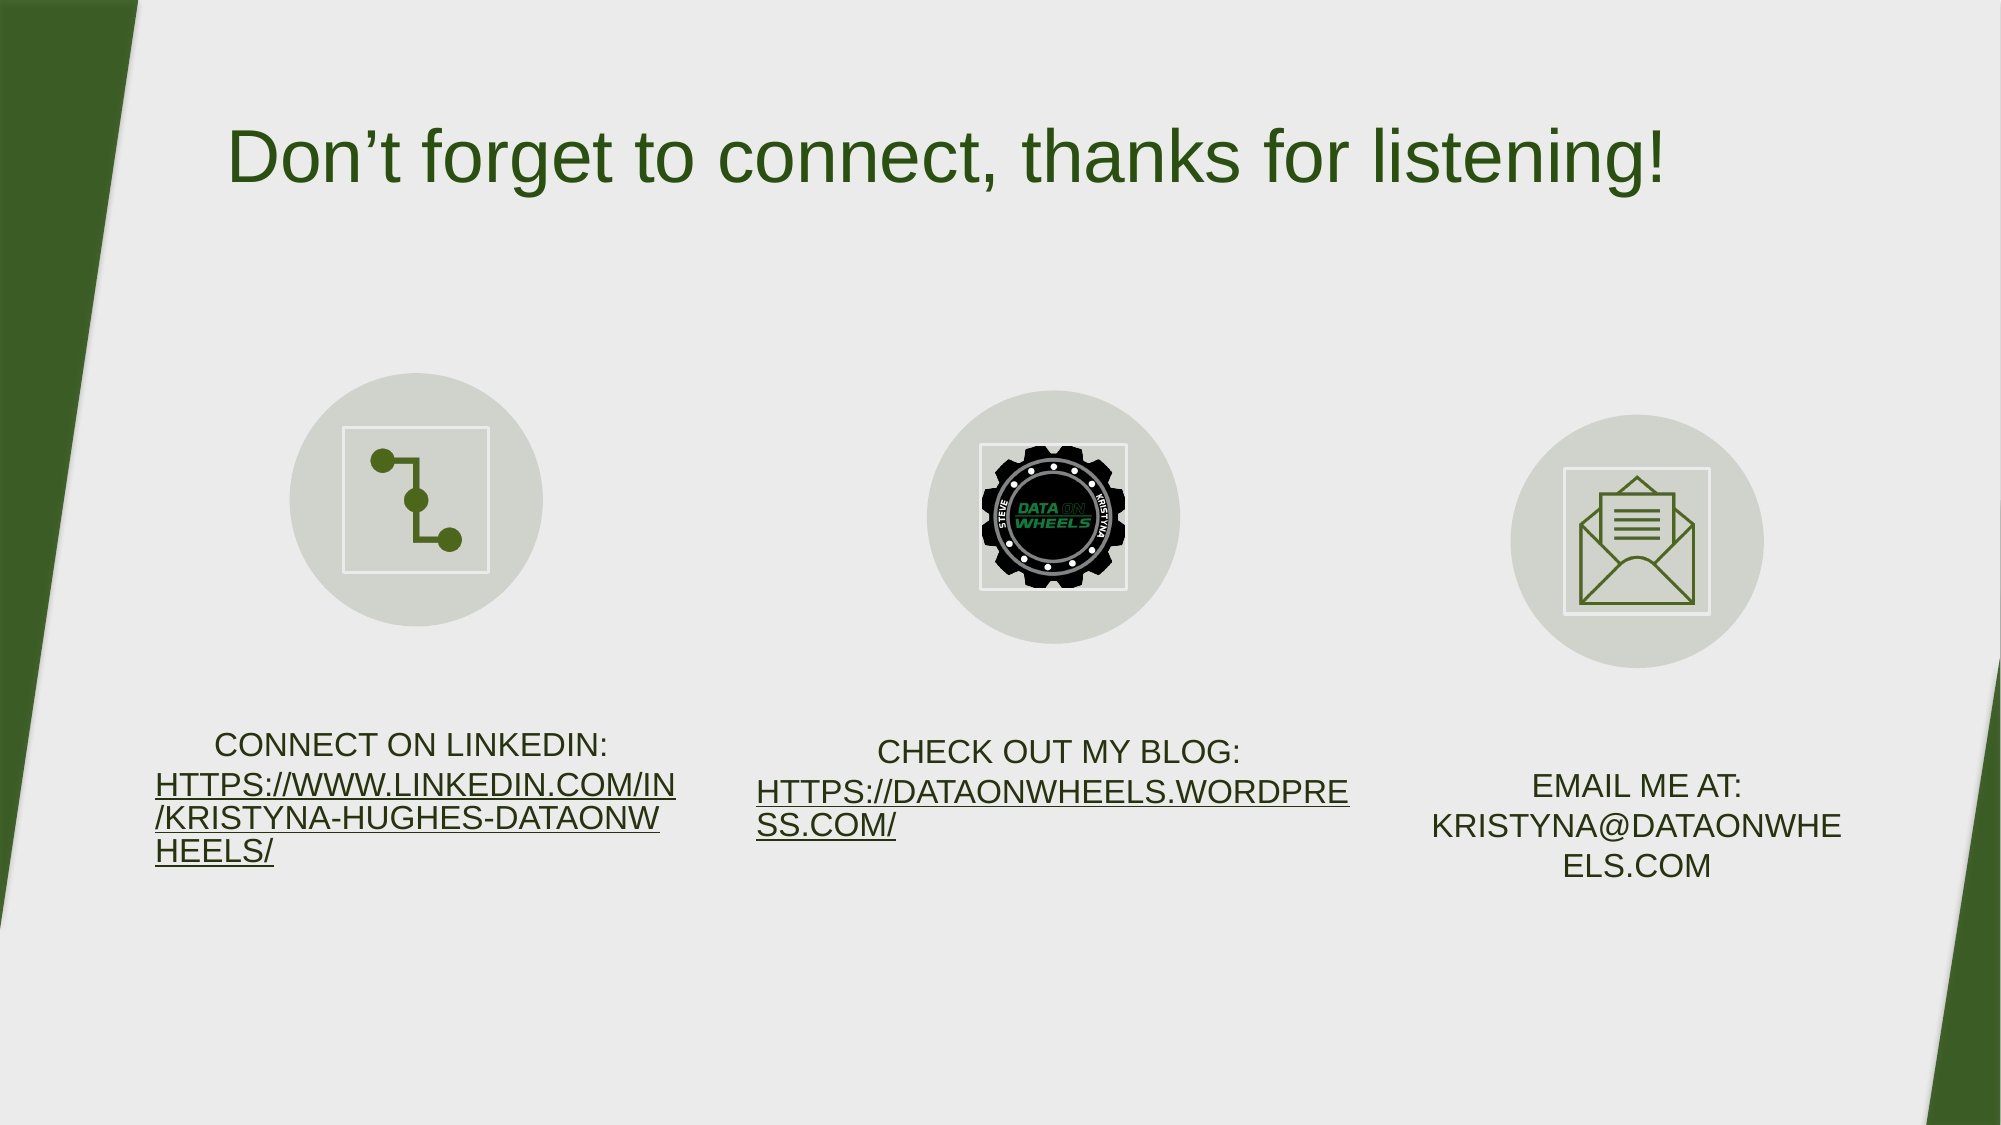

# Don’t forget to connect, thanks for listening!
Connect on LinkedIn:
https://www.linkedin.com/in/kristyna-hughes-dataonwheels/
Check out my blog:
https://dataonwheels.wordpress.com/
Email me at:
Kristyna@dataonwheels.com